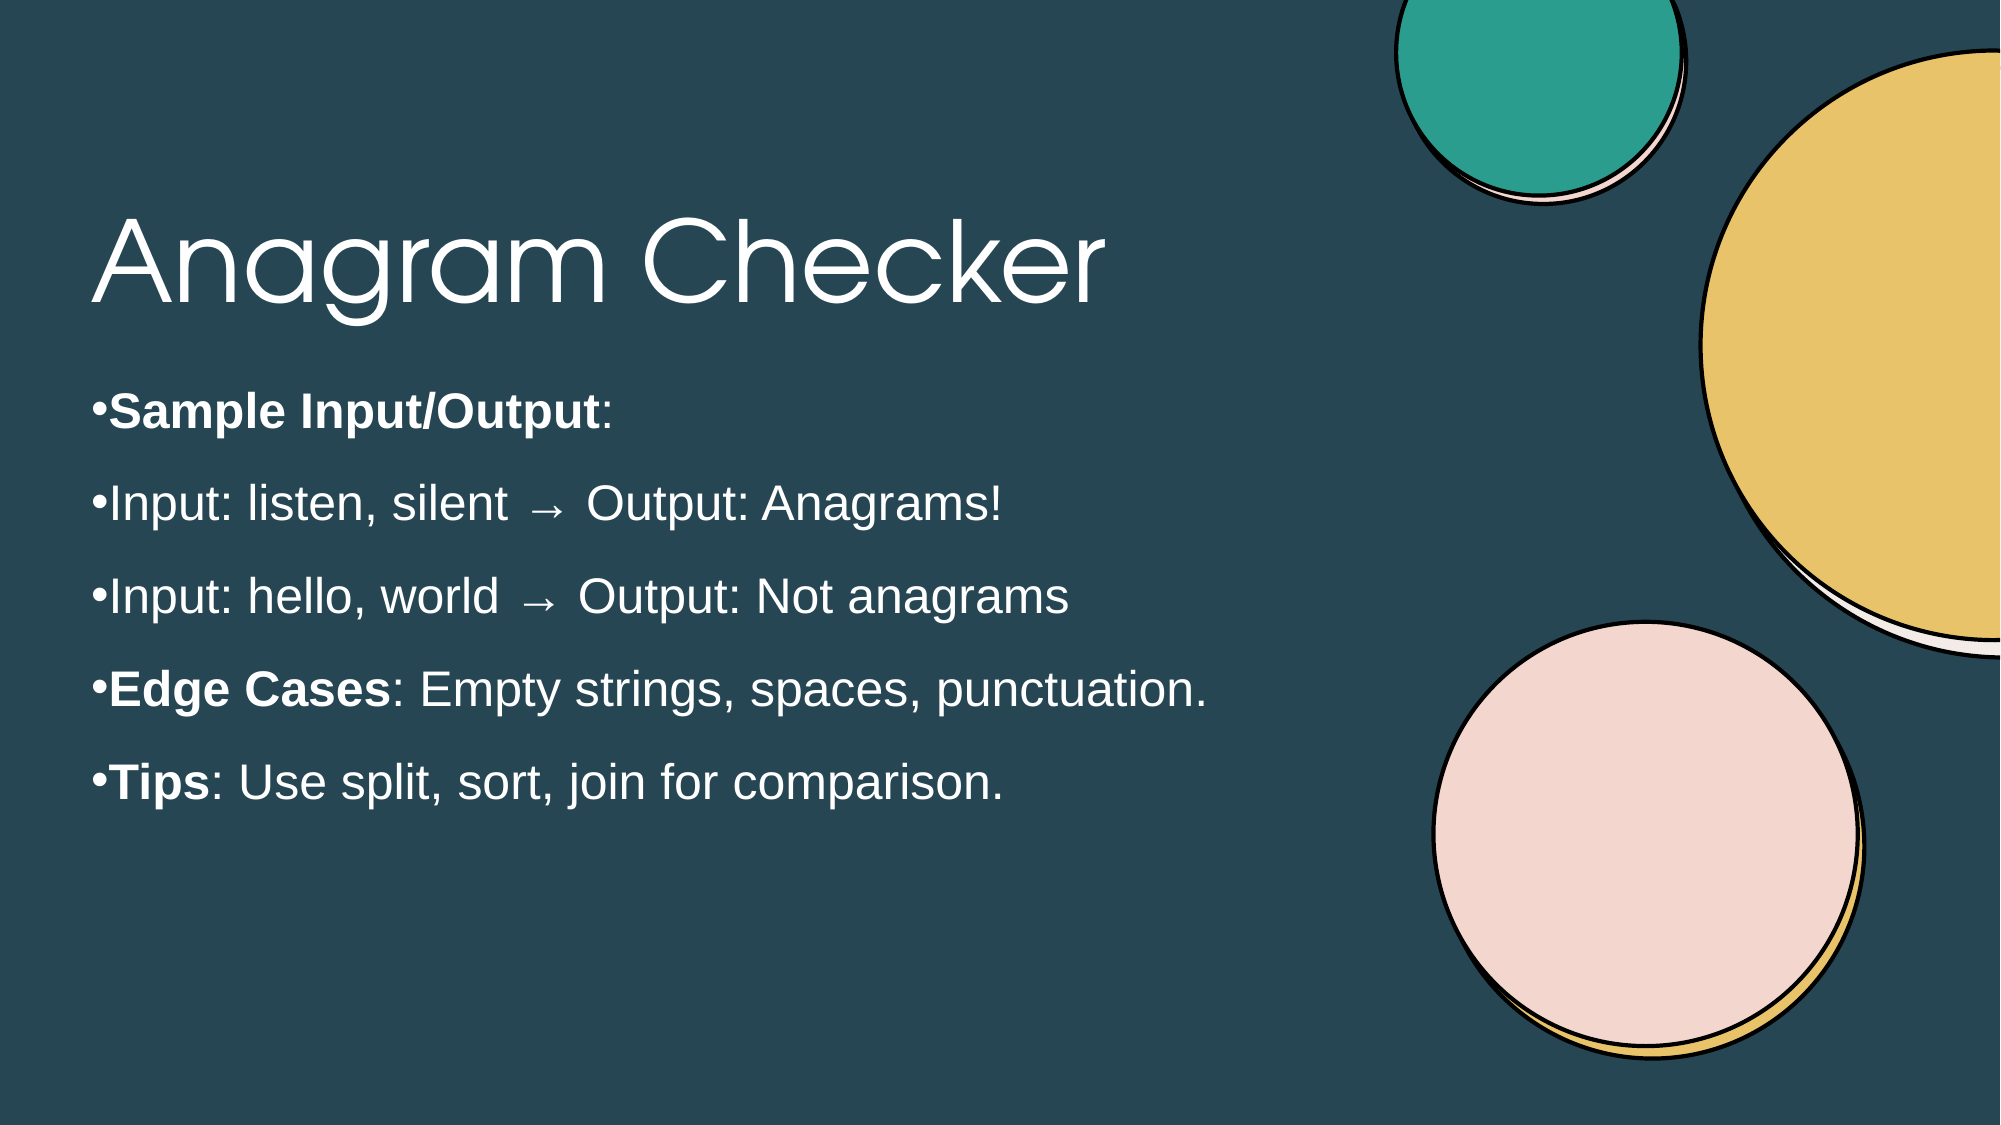

# Anagram Checker
Sample Input/Output:
Input: listen, silent → Output: Anagrams!
Input: hello, world → Output: Not anagrams
Edge Cases: Empty strings, spaces, punctuation.
Tips: Use split, sort, join for comparison.